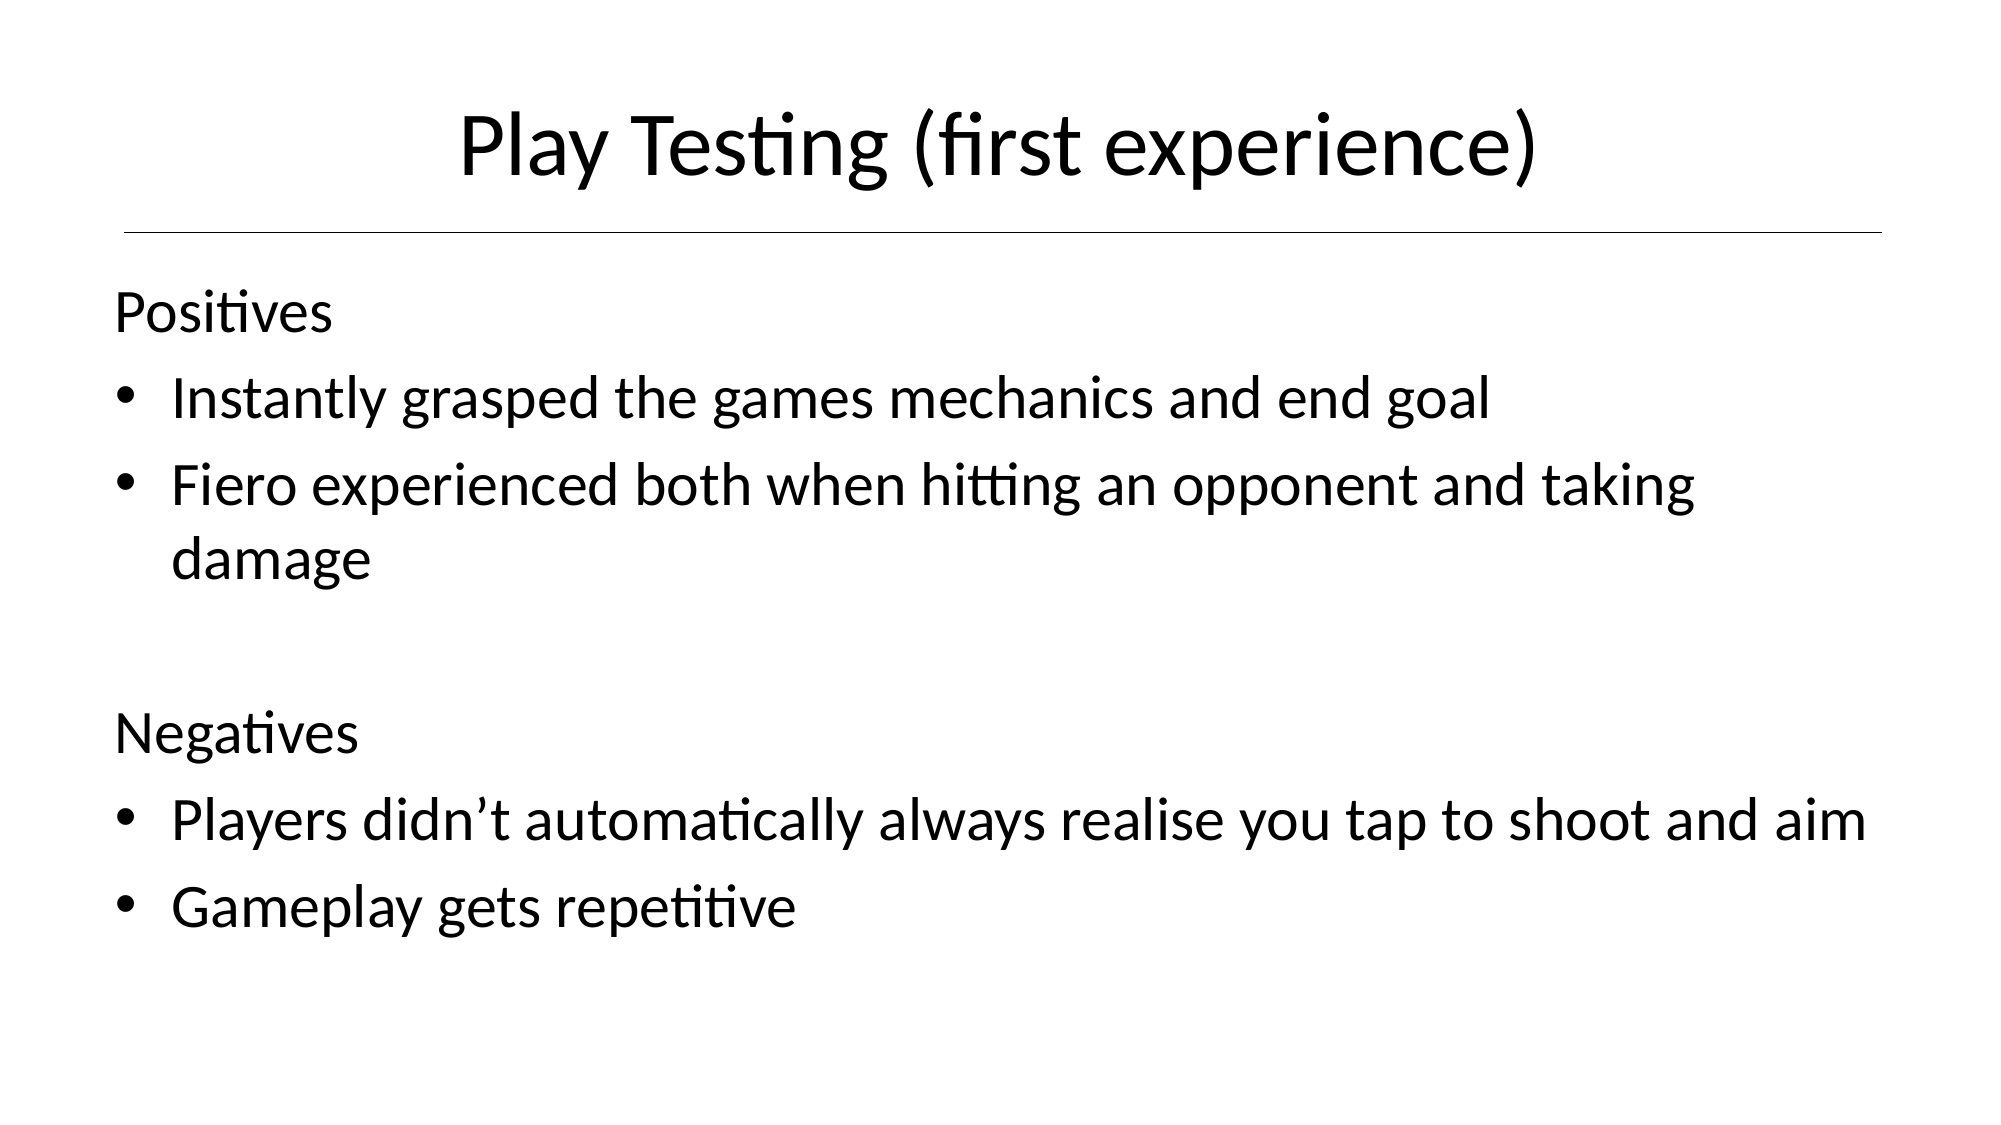

# Play Testing (first experience)
Positives
Instantly grasped the games mechanics and end goal
Fiero experienced both when hitting an opponent and taking damage

Negatives
Players didn’t automatically always realise you tap to shoot and aim
Gameplay gets repetitive